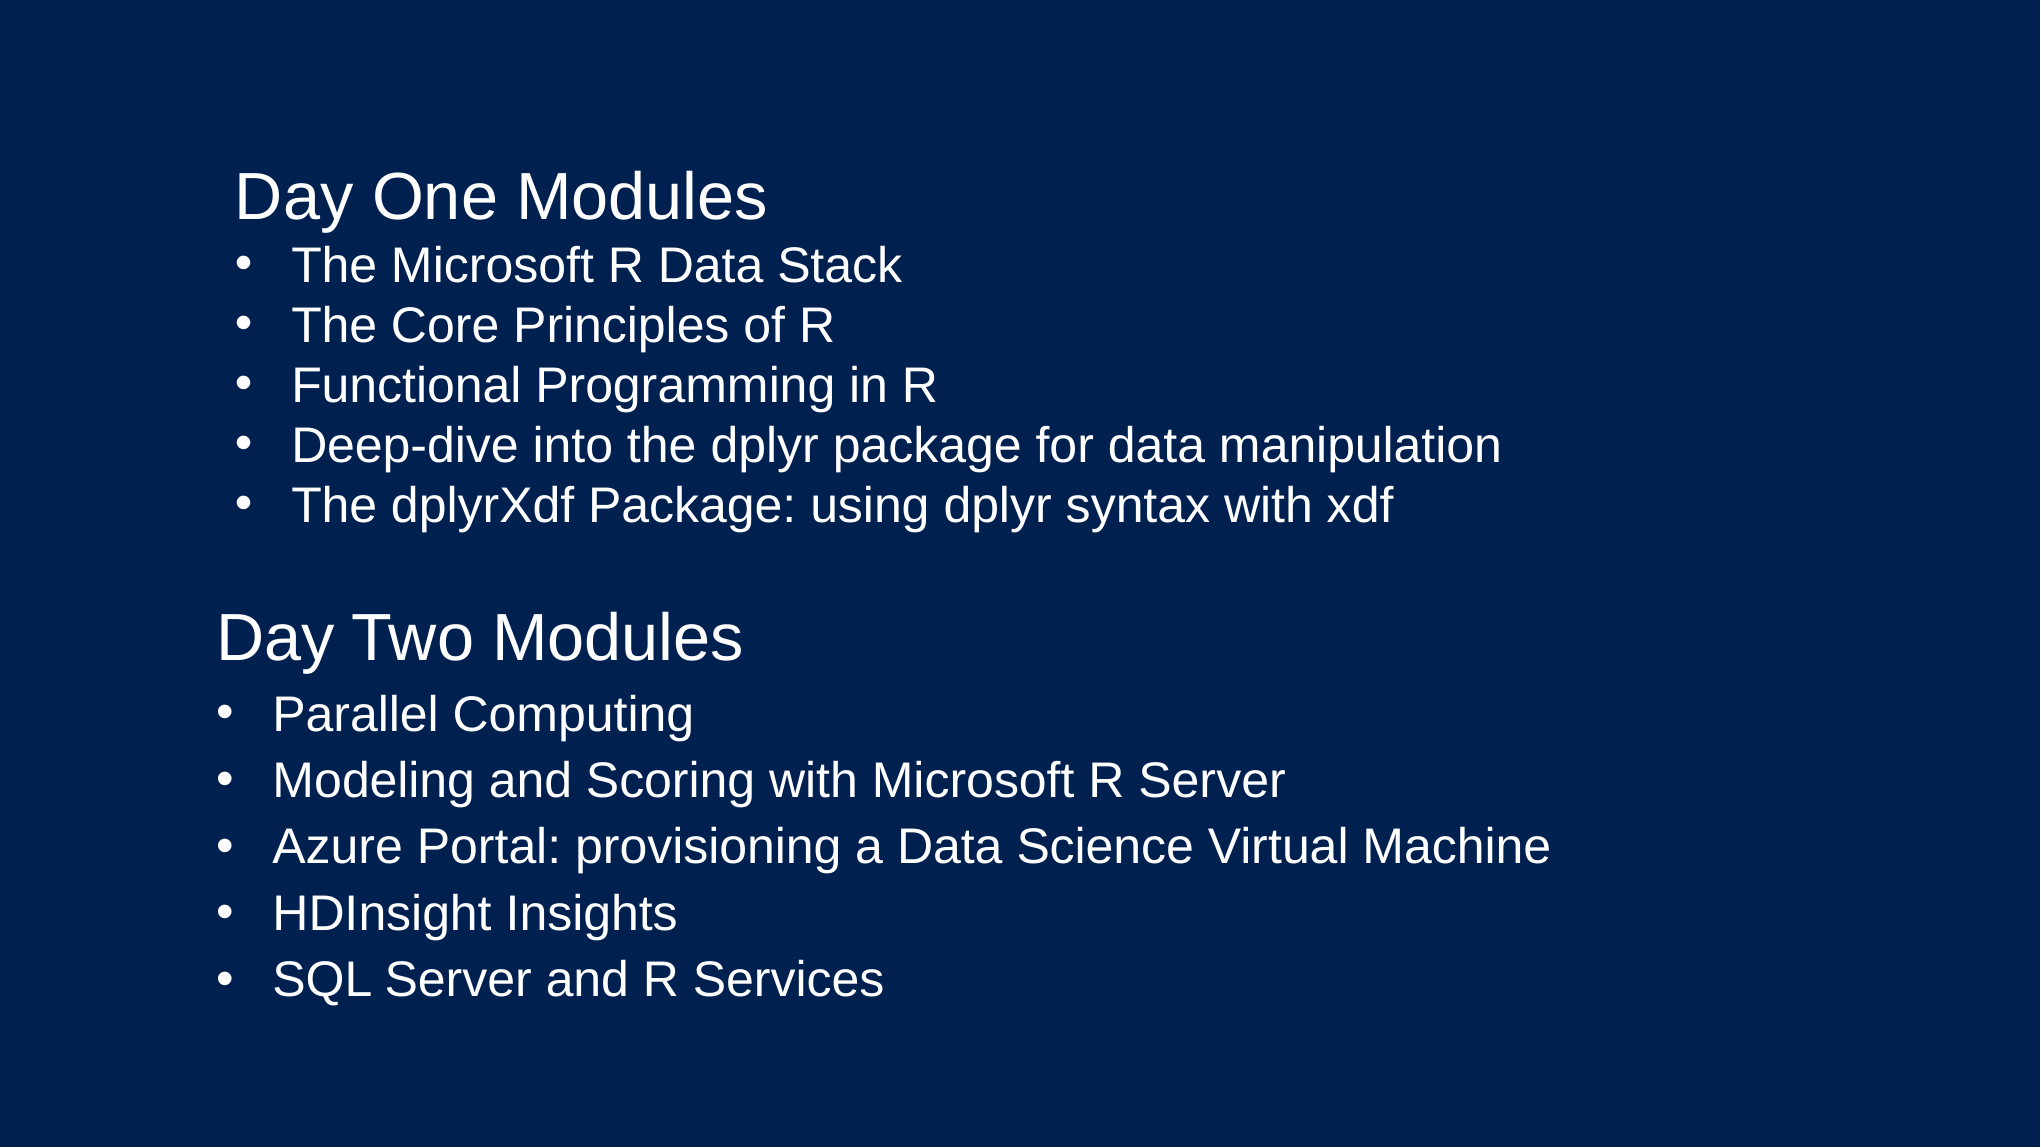

Day One Modules
The Microsoft R Data Stack
The Core Principles of R
Functional Programming in R
Deep-dive into the dplyr package for data manipulation
The dplyrXdf Package: using dplyr syntax with xdf

Day Two Modules
Parallel Computing
Modeling and Scoring with Microsoft R Server
Azure Portal: provisioning a Data Science Virtual Machine
HDInsight Insights
SQL Server and R Services